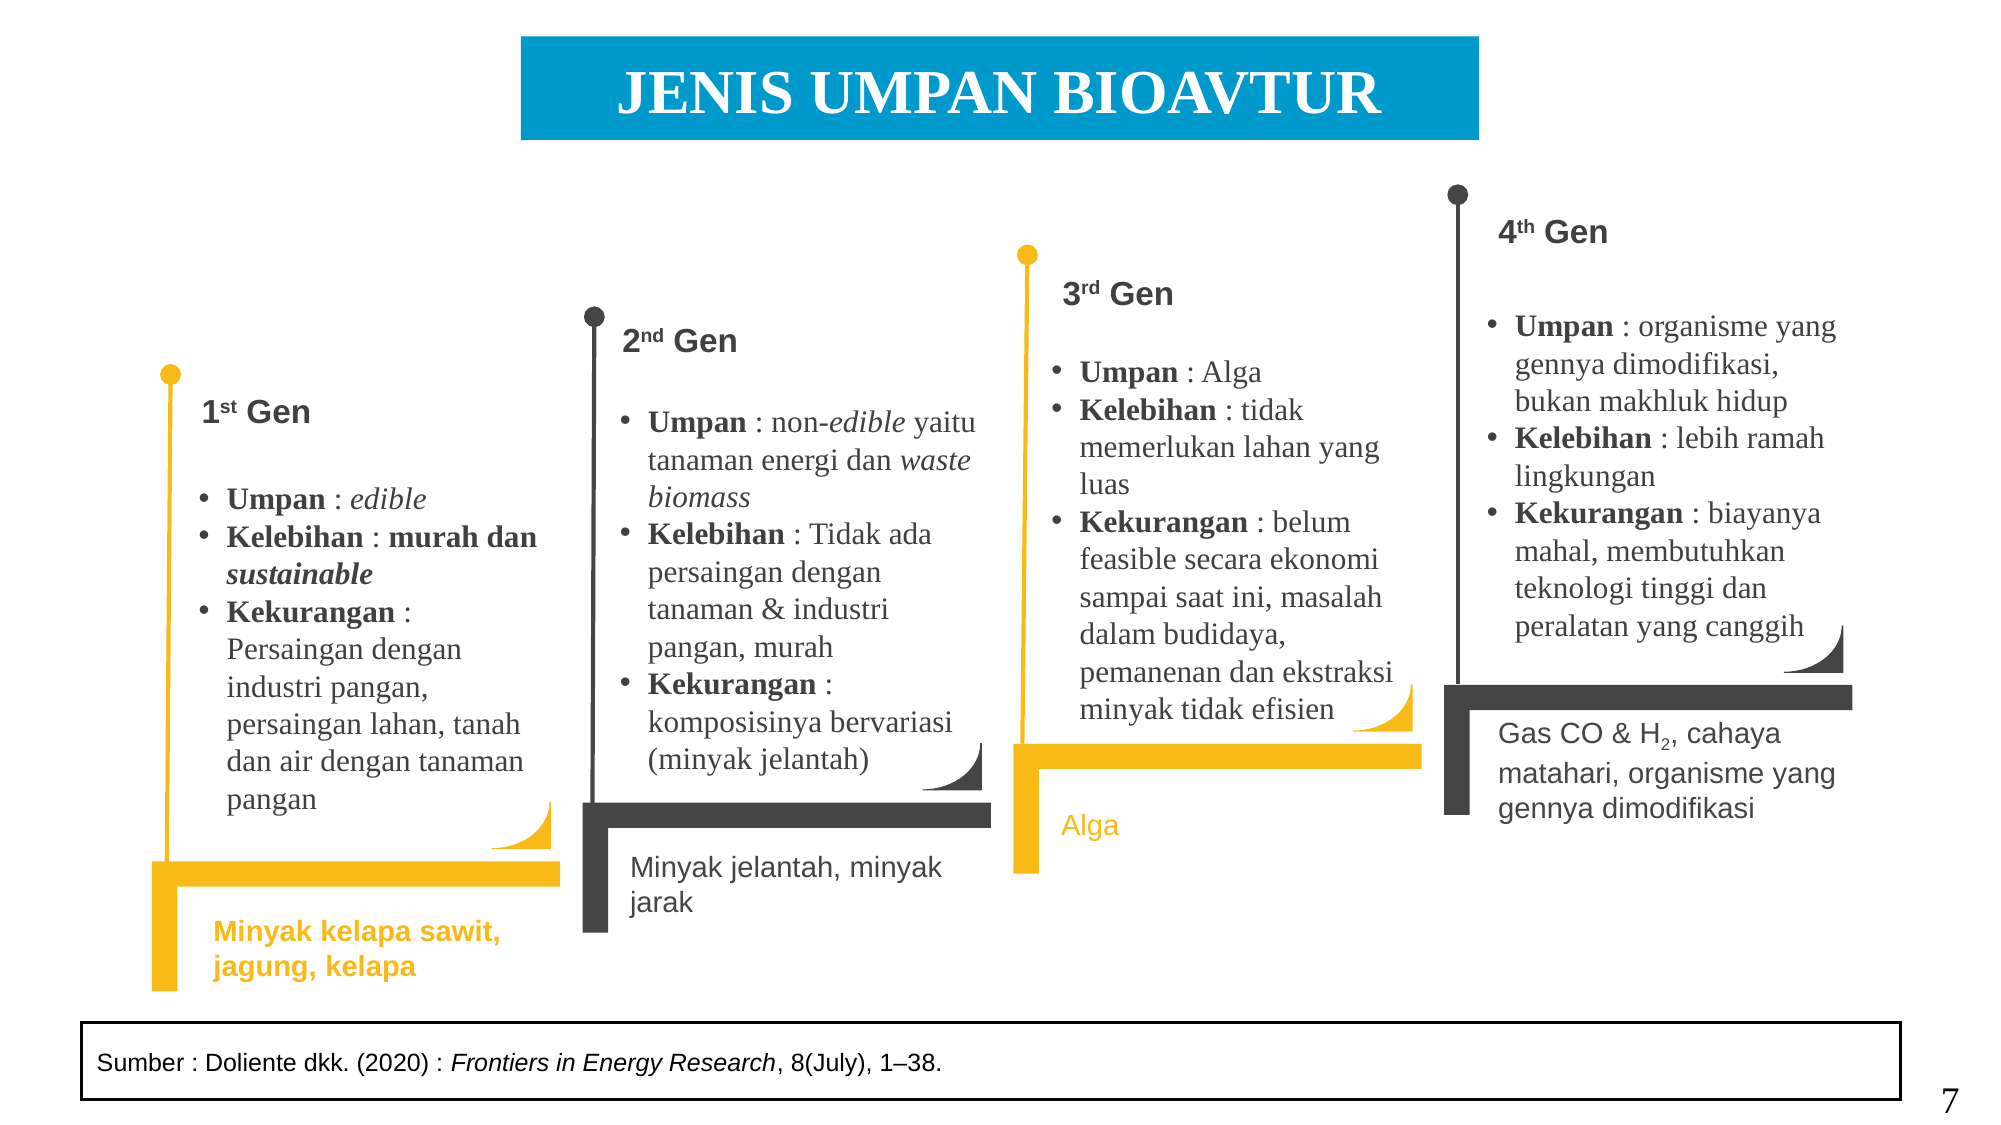

JENIS UMPAN BIOAVTUR
4th Gen
Umpan : organisme yang gennya dimodifikasi, bukan makhluk hidup
Kelebihan : lebih ramah lingkungan
Kekurangan : biayanya mahal, membutuhkan teknologi tinggi dan peralatan yang canggih
3rd Gen
Umpan : Alga
Kelebihan : tidak memerlukan lahan yang luas
Kekurangan : belum feasible secara ekonomi sampai saat ini, masalah dalam budidaya, pemanenan dan ekstraksi minyak tidak efisien
2nd Gen
Umpan : non-edible yaitu tanaman energi dan waste biomass
Kelebihan : Tidak ada persaingan dengan tanaman & industri pangan, murah
Kekurangan : komposisinya bervariasi (minyak jelantah)
1st Gen
Umpan : edible
Kelebihan : murah dan sustainable
Kekurangan : Persaingan dengan industri pangan, persaingan lahan, tanah dan air dengan tanaman pangan

Gas CO & H2, cahaya matahari, organisme yang gennya dimodifikasi
Alga
Minyak jelantah, minyak jarak
Minyak kelapa sawit, jagung, kelapa
Sumber : Doliente dkk. (2020) : Frontiers in Energy Research, 8(July), 1–38.
7